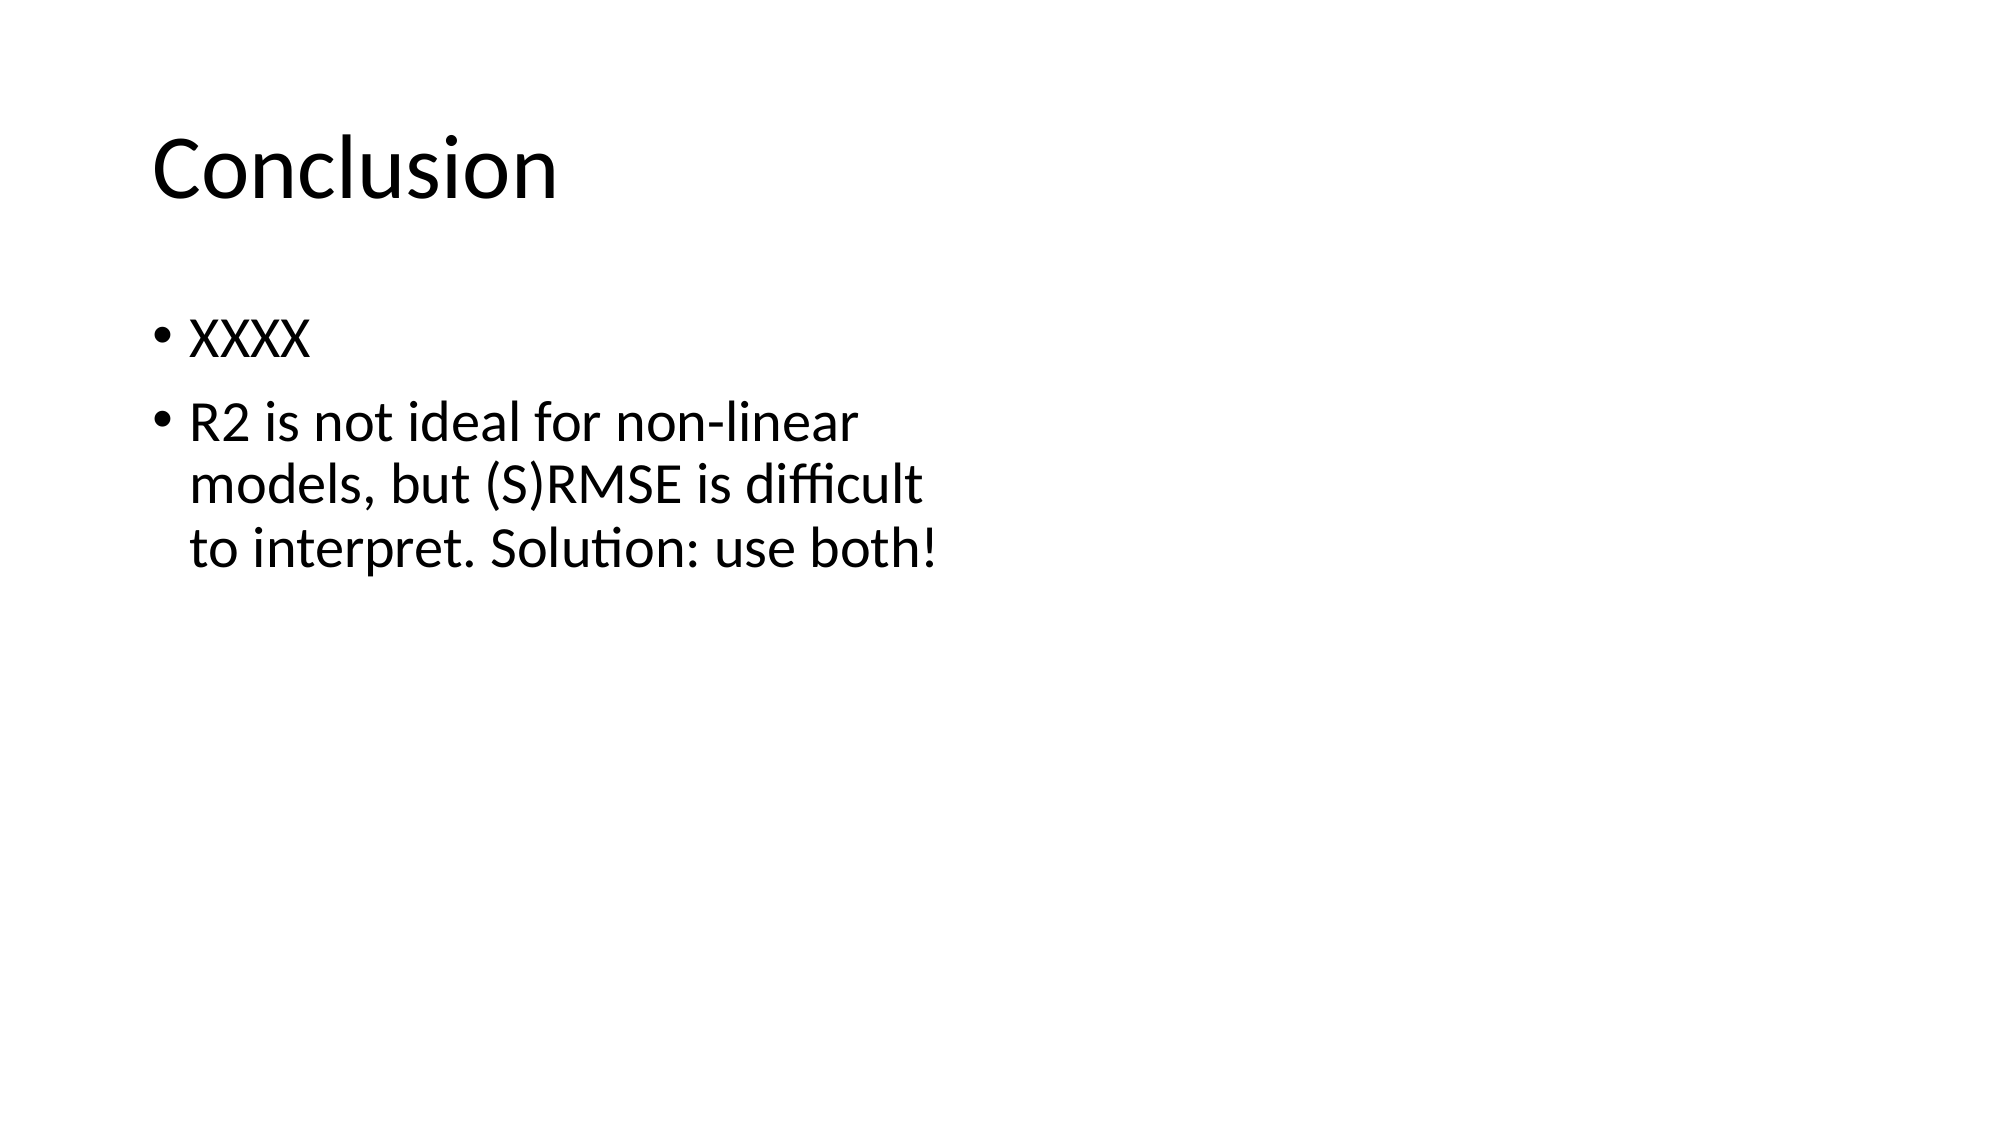

# Conclusion
XXXX
R2 is not ideal for non-linear models, but (S)RMSE is difficult to interpret. Solution: use both!